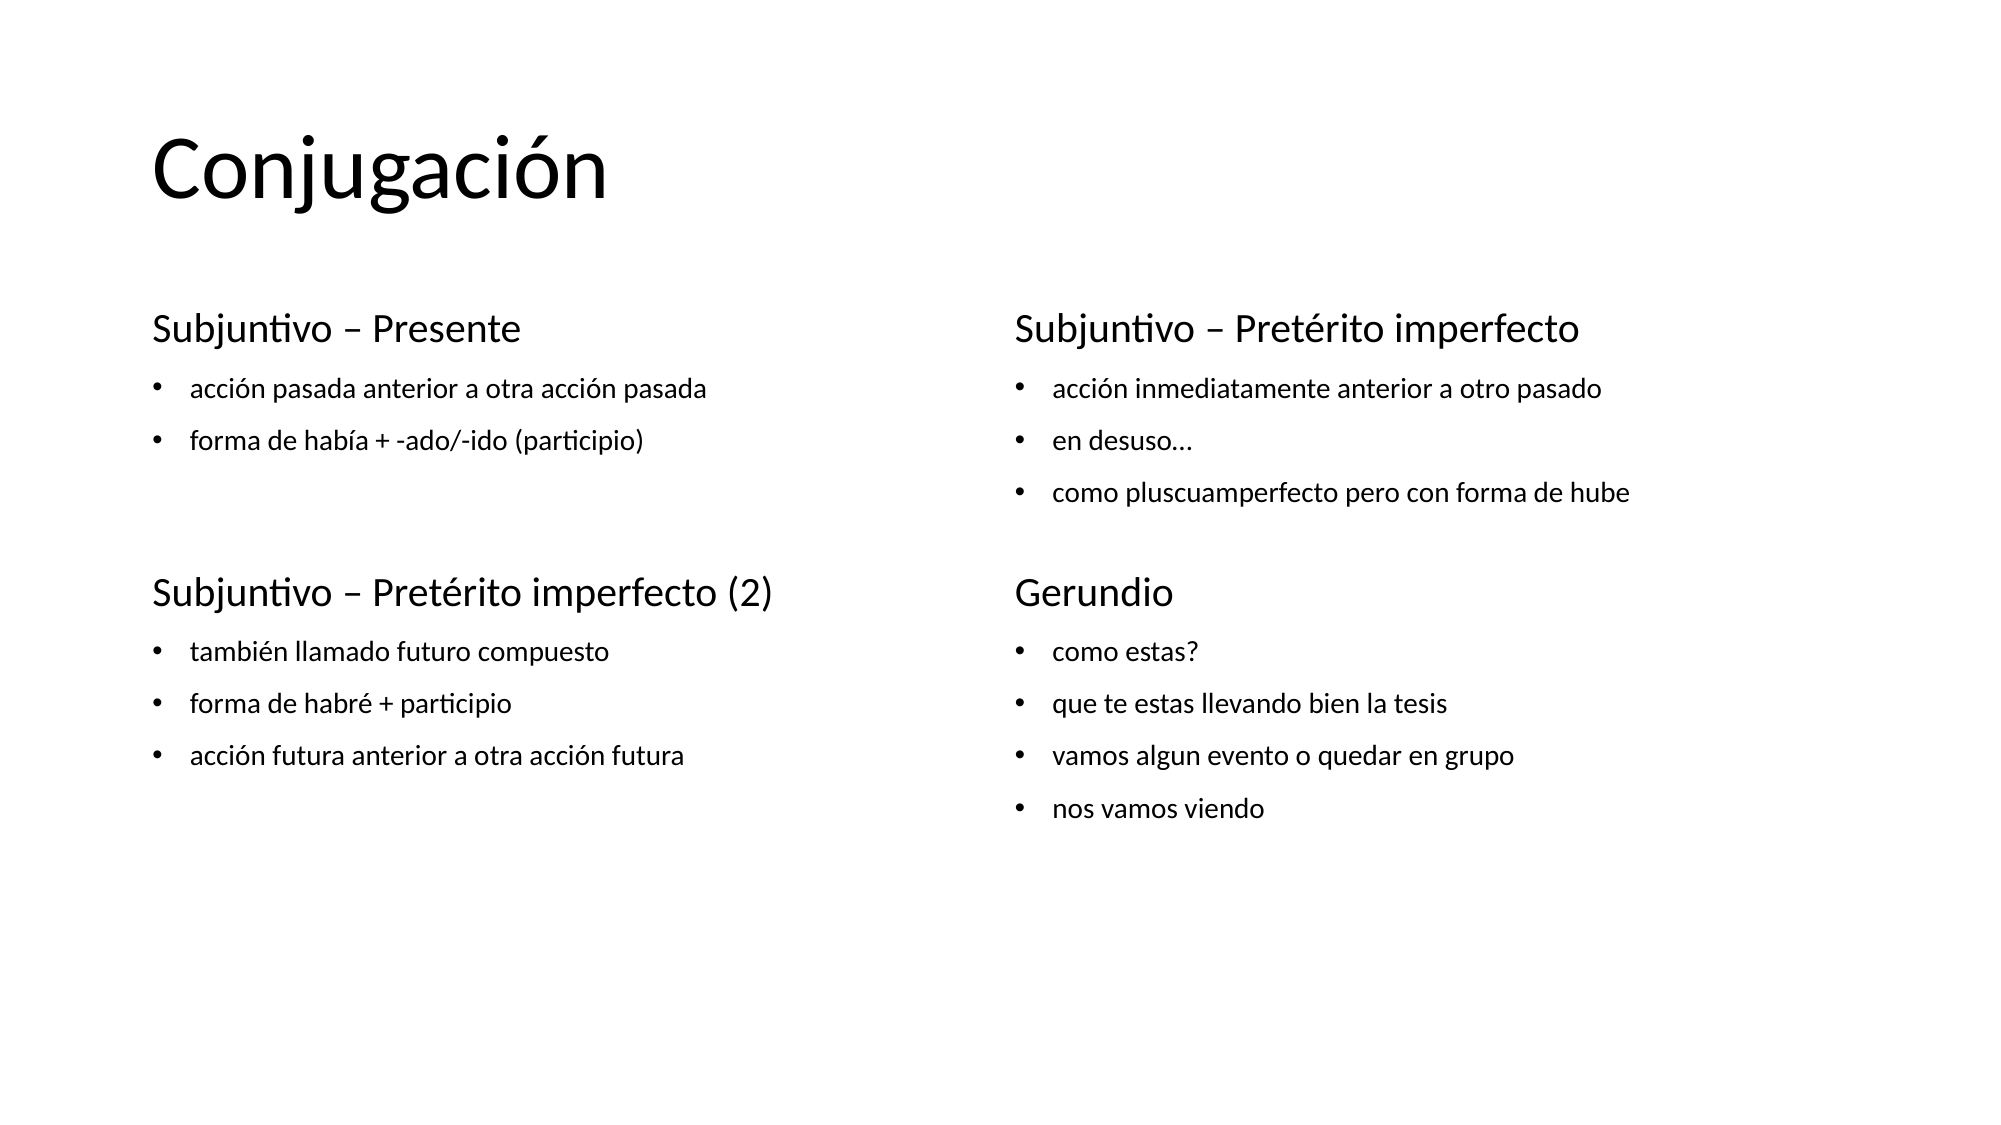

# Conjugación
Subjuntivo – Presente
acción pasada anterior a otra acción pasada
forma de había + -ado/-ido (participio)

Subjuntivo – Pretérito imperfecto
acción inmediatamente anterior a otro pasado
en desuso…
como pluscuamperfecto pero con forma de hube

Subjuntivo – Pretérito imperfecto (2)
también llamado futuro compuesto
forma de habré + participio
acción futura anterior a otra acción futura
Gerundio
como estas?
que te estas llevando bien la tesis
vamos algun evento o quedar en grupo
nos vamos viendo